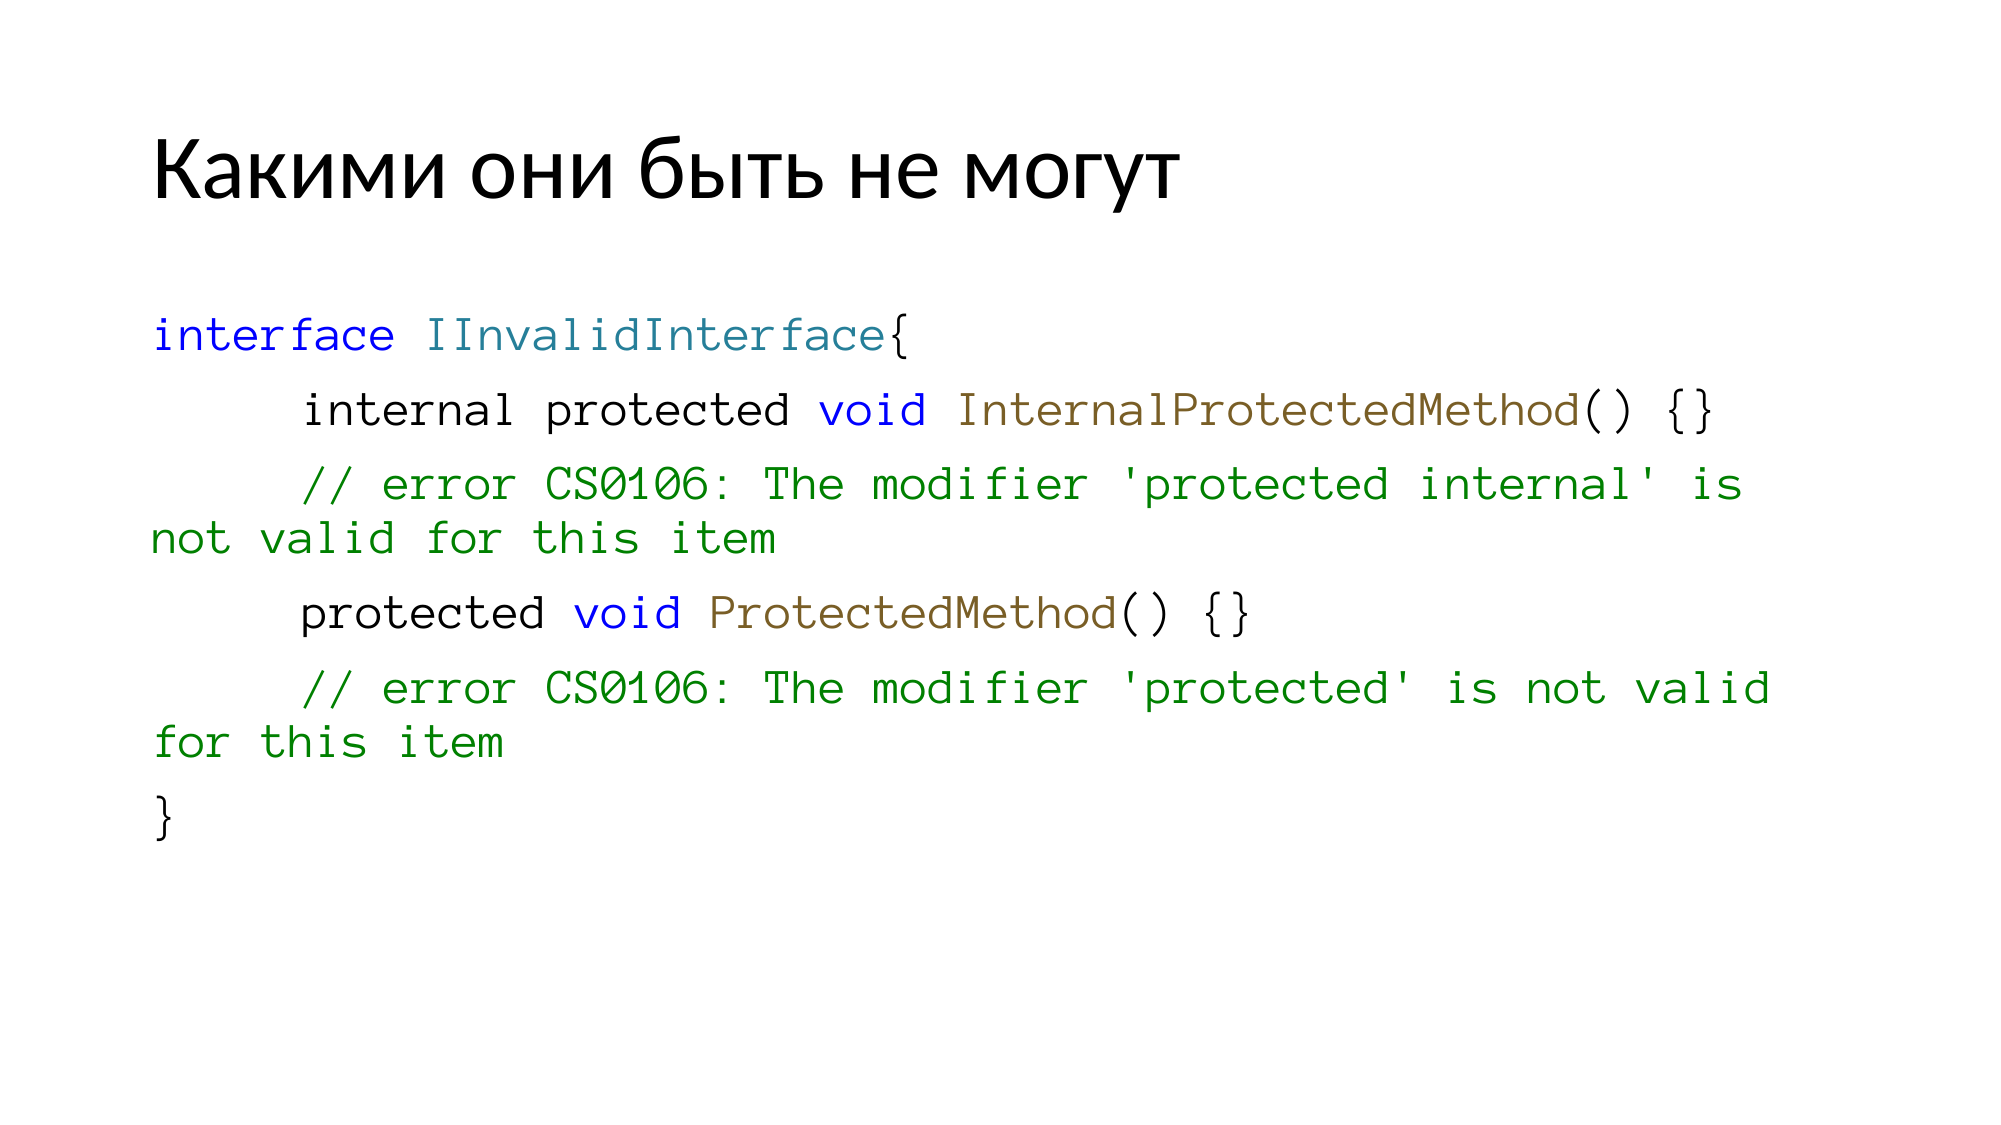

# Какими они быть не могут
interface IInvalidInterface{
	internal protected void InternalProtectedMethod() {}
	// error CS0106: The modifier 'protected internal' is not valid for this item
	protected void ProtectedMethod() {}
	// error CS0106: The modifier 'protected' is not valid for this item
}